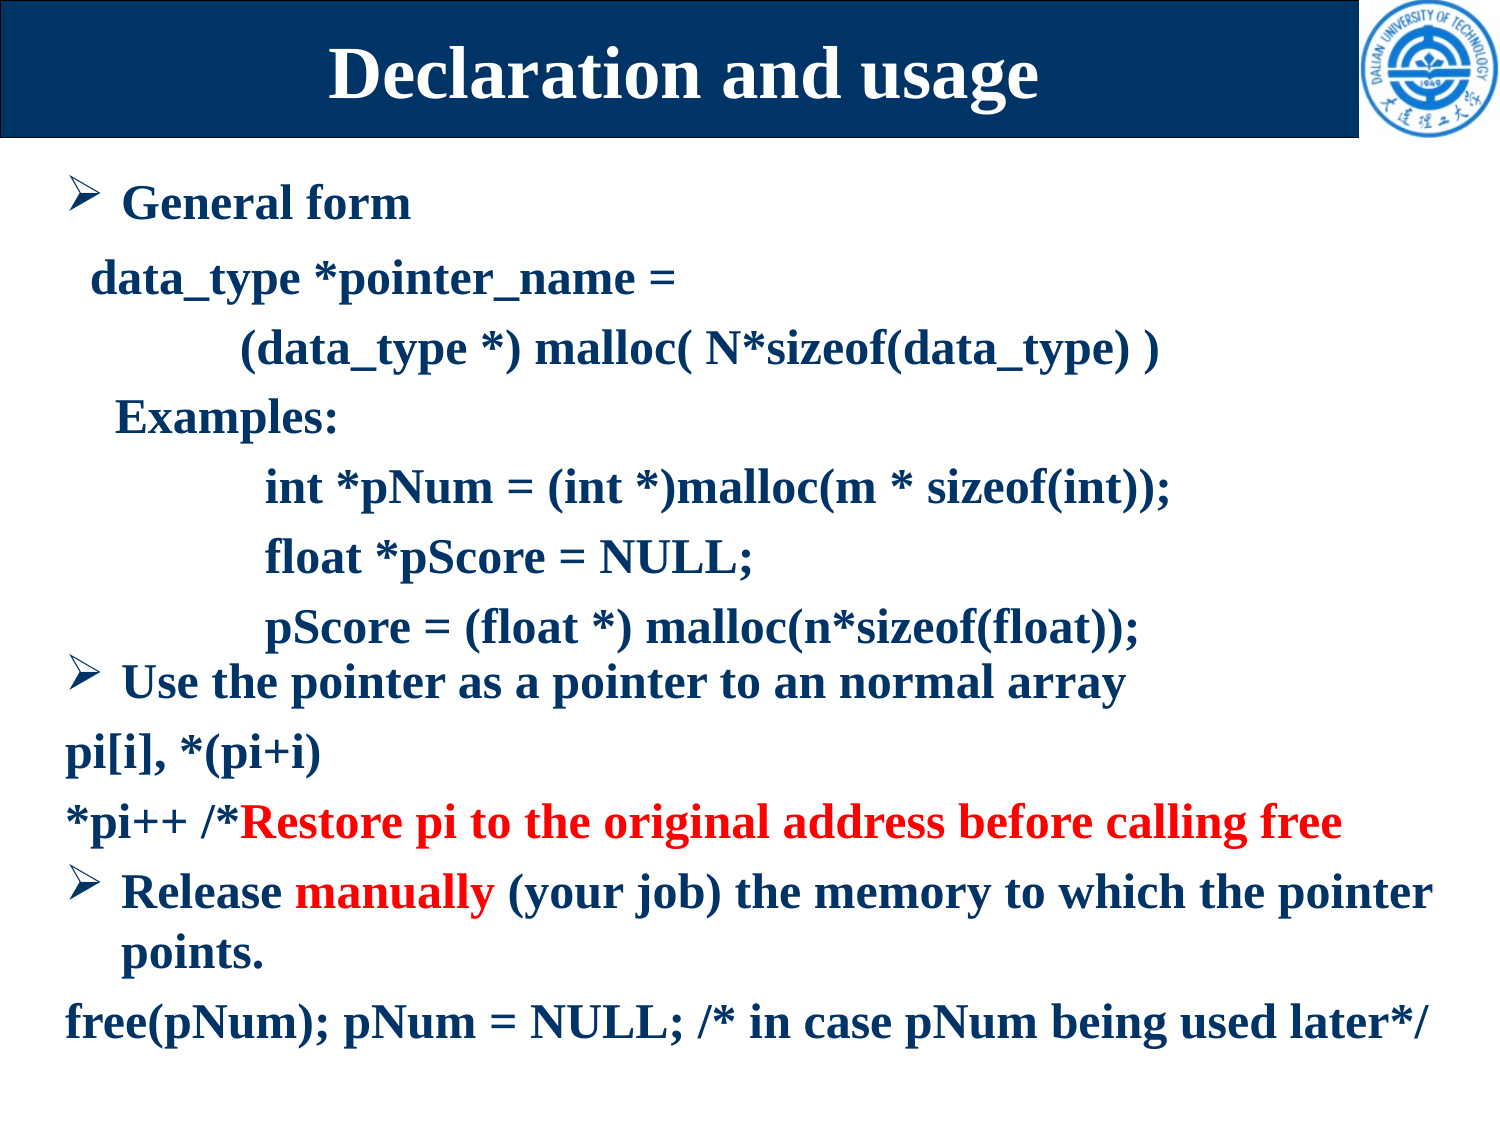

# Declaration and usage
General form

Use the pointer as a pointer to an normal array
pi[i], *(pi+i)
*pi++ /*Restore pi to the original address before calling free
Release manually (your job) the memory to which the pointer points.
free(pNum); pNum = NULL; /* in case pNum being used later*/
data_type *pointer_name =
	(data_type *) malloc( N*sizeof(data_type) )
Examples:
	int *pNum = (int *)malloc(m * sizeof(int));
	float *pScore = NULL;
	pScore = (float *) malloc(n*sizeof(float));